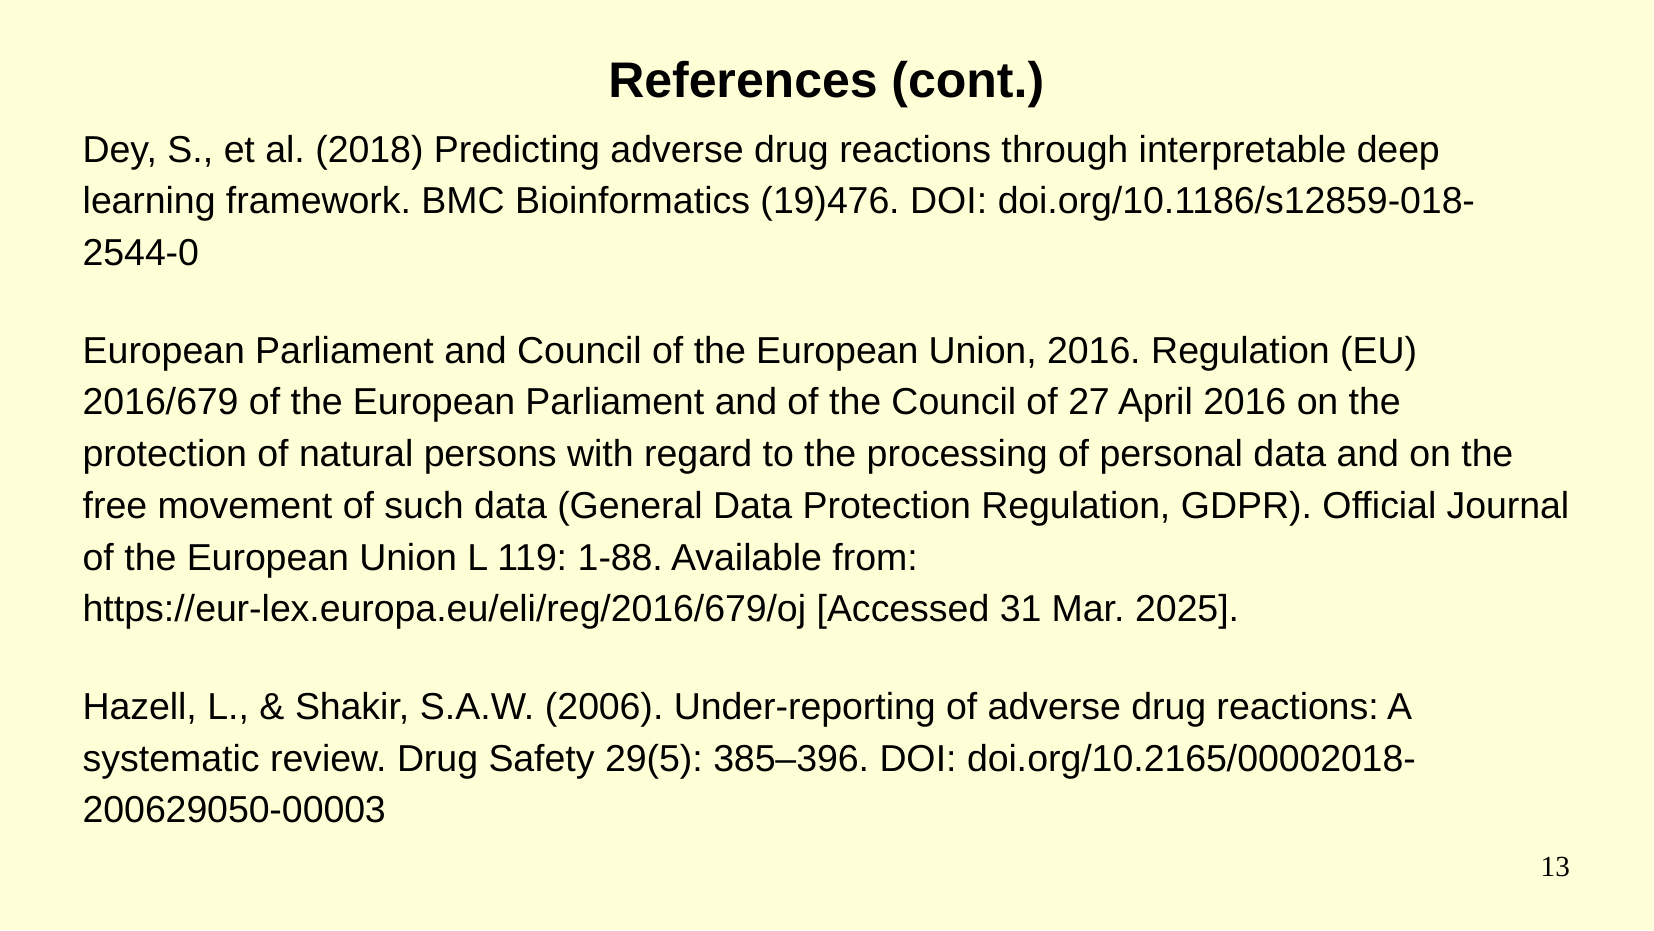

# References (cont.)
Dey, S., et al. (2018) Predicting adverse drug reactions through interpretable deep learning framework. BMC Bioinformatics (19)476. DOI: doi.org/10.1186/s12859-018-2544-0
European Parliament and Council of the European Union, 2016. Regulation (EU) 2016/679 of the European Parliament and of the Council of 27 April 2016 on the protection of natural persons with regard to the processing of personal data and on the free movement of such data (General Data Protection Regulation, GDPR). Official Journal of the European Union L 119: 1-88. Available from: https://eur-lex.europa.eu/eli/reg/2016/679/oj [Accessed 31 Mar. 2025].
Hazell, L., & Shakir, S.A.W. (2006). Under-reporting of adverse drug reactions: A systematic review. Drug Safety 29(5): 385–396. DOI: doi.org/10.2165/00002018-200629050-00003

13